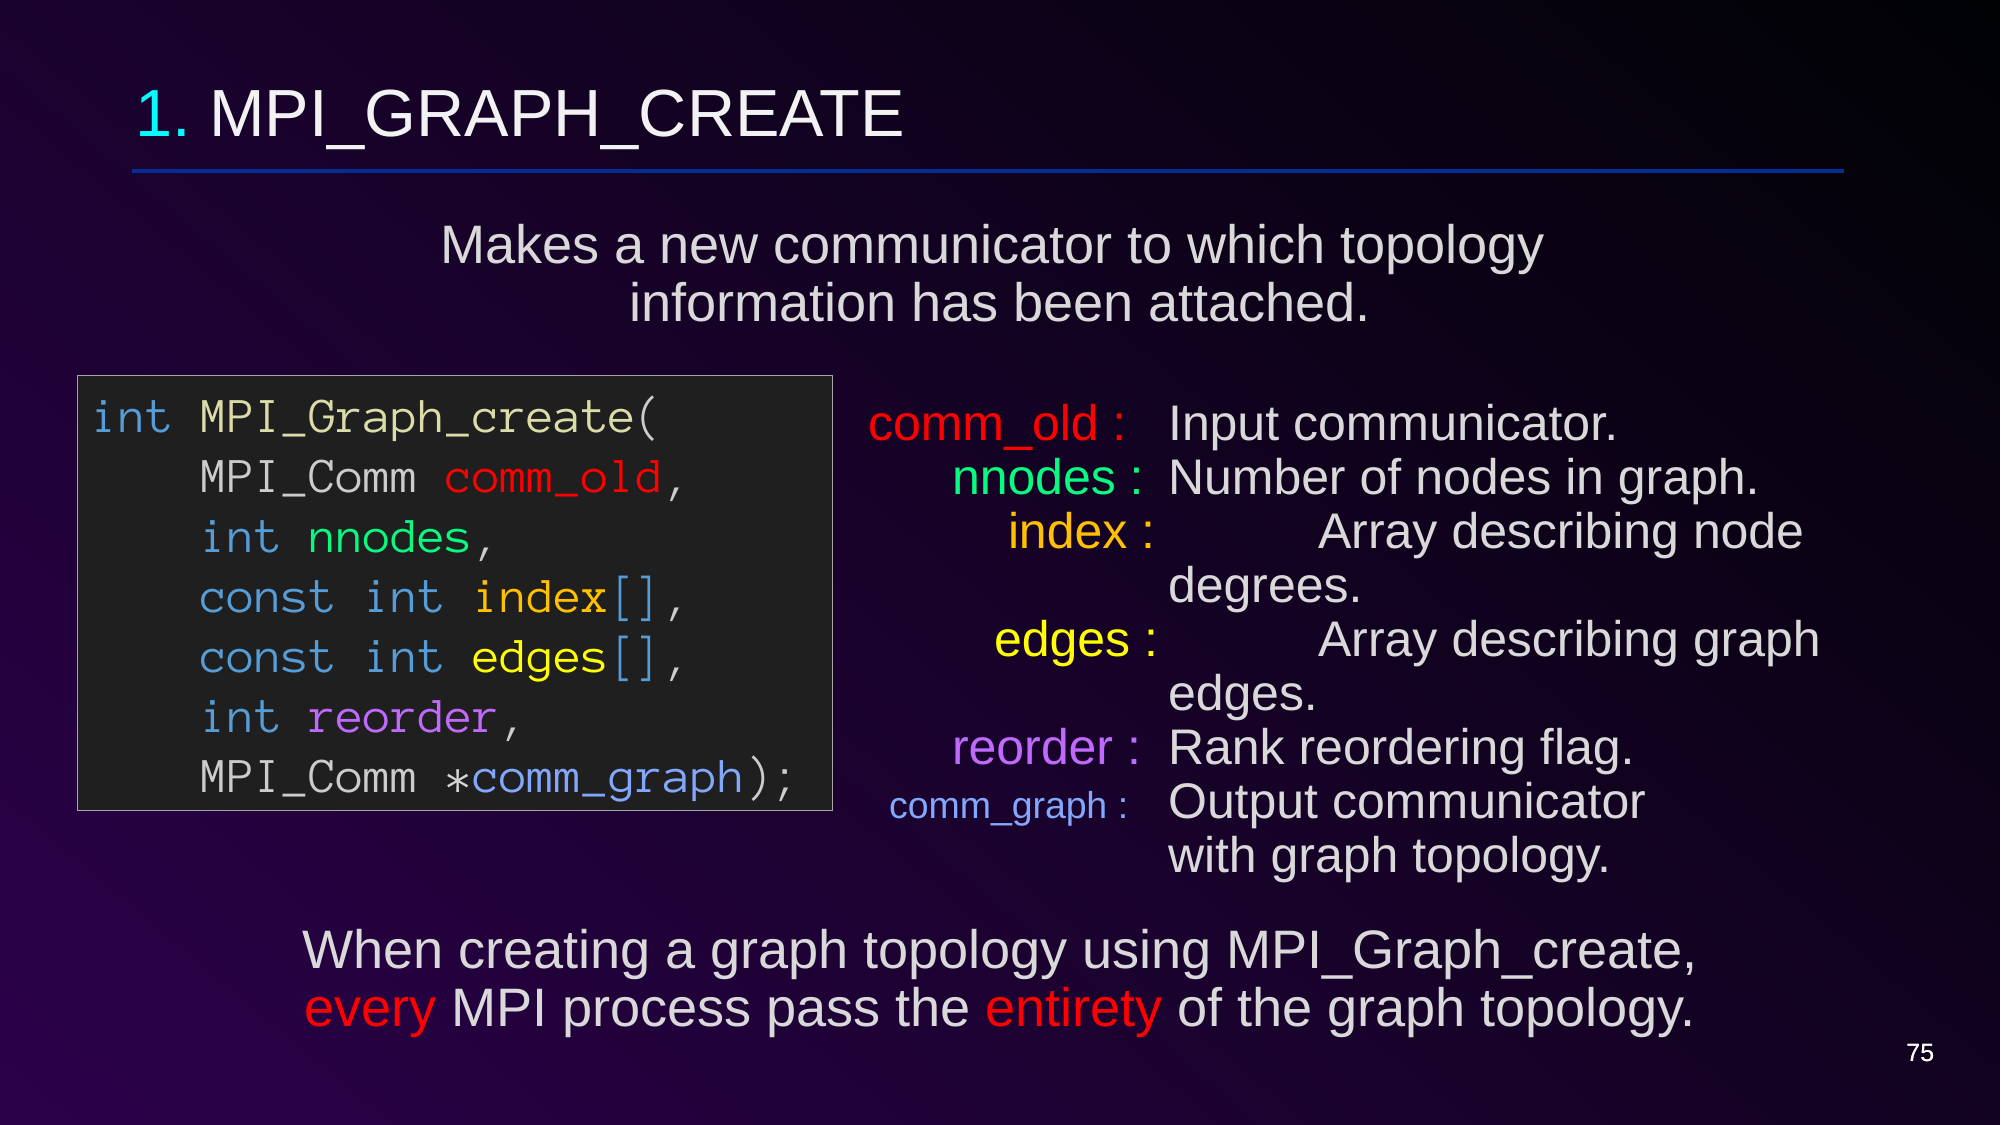

# 1. MPI_graph_create

Makes a new communicator to which topology
information has been attached.
int MPI_Graph_create(
    MPI_Comm comm_old,
    int nnodes,
    const int index[],
    const int edges[],
    int reorder,
    MPI_Comm *comm_graph);
comm_old : 	Input communicator.
      nnodes : 	Number of nodes in graph.
          index : 	Array describing node
 		degrees.
         edges : 	Array describing graph
		edges.
      reorder : 	Rank reordering flag.
  comm_graph : 	Output communicator
		with graph topology.
When creating a graph topology using MPI_Graph_create,
every MPI process pass the entirety of the graph topology.
75
75